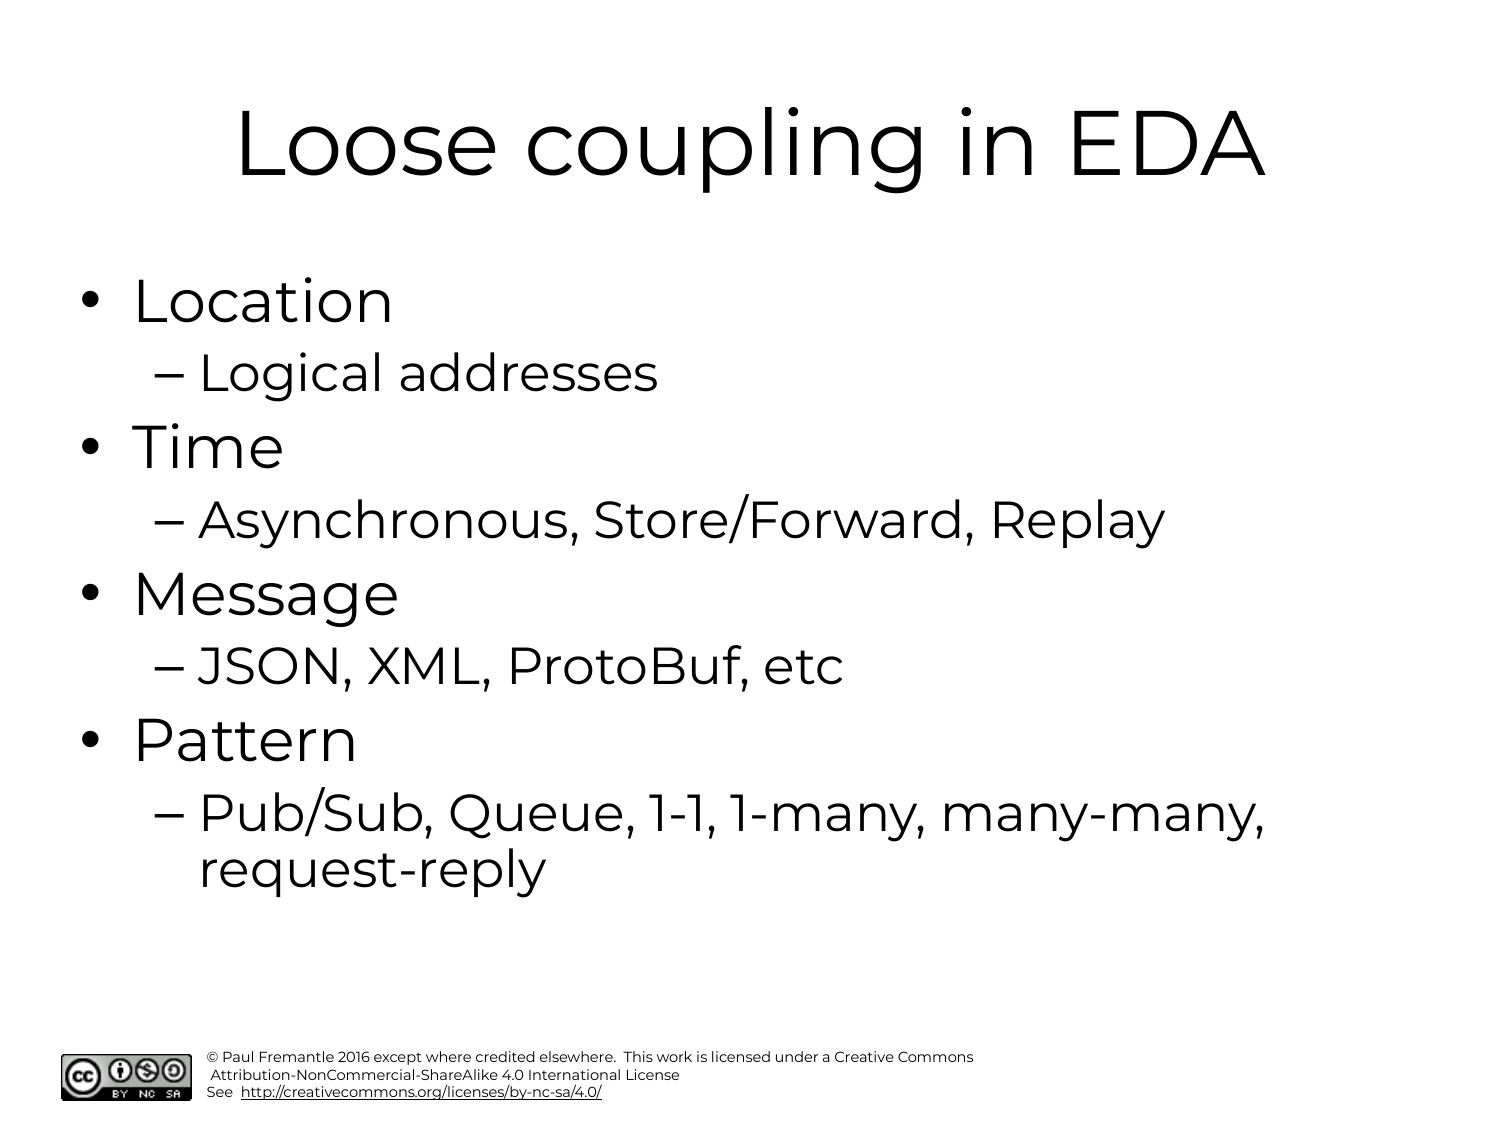

# Loose coupling in EDA
Location
Logical addresses
Time
Asynchronous, Store/Forward, Replay
Message
JSON, XML, ProtoBuf, etc
Pattern
Pub/Sub, Queue, 1-1, 1-many, many-many, request-reply